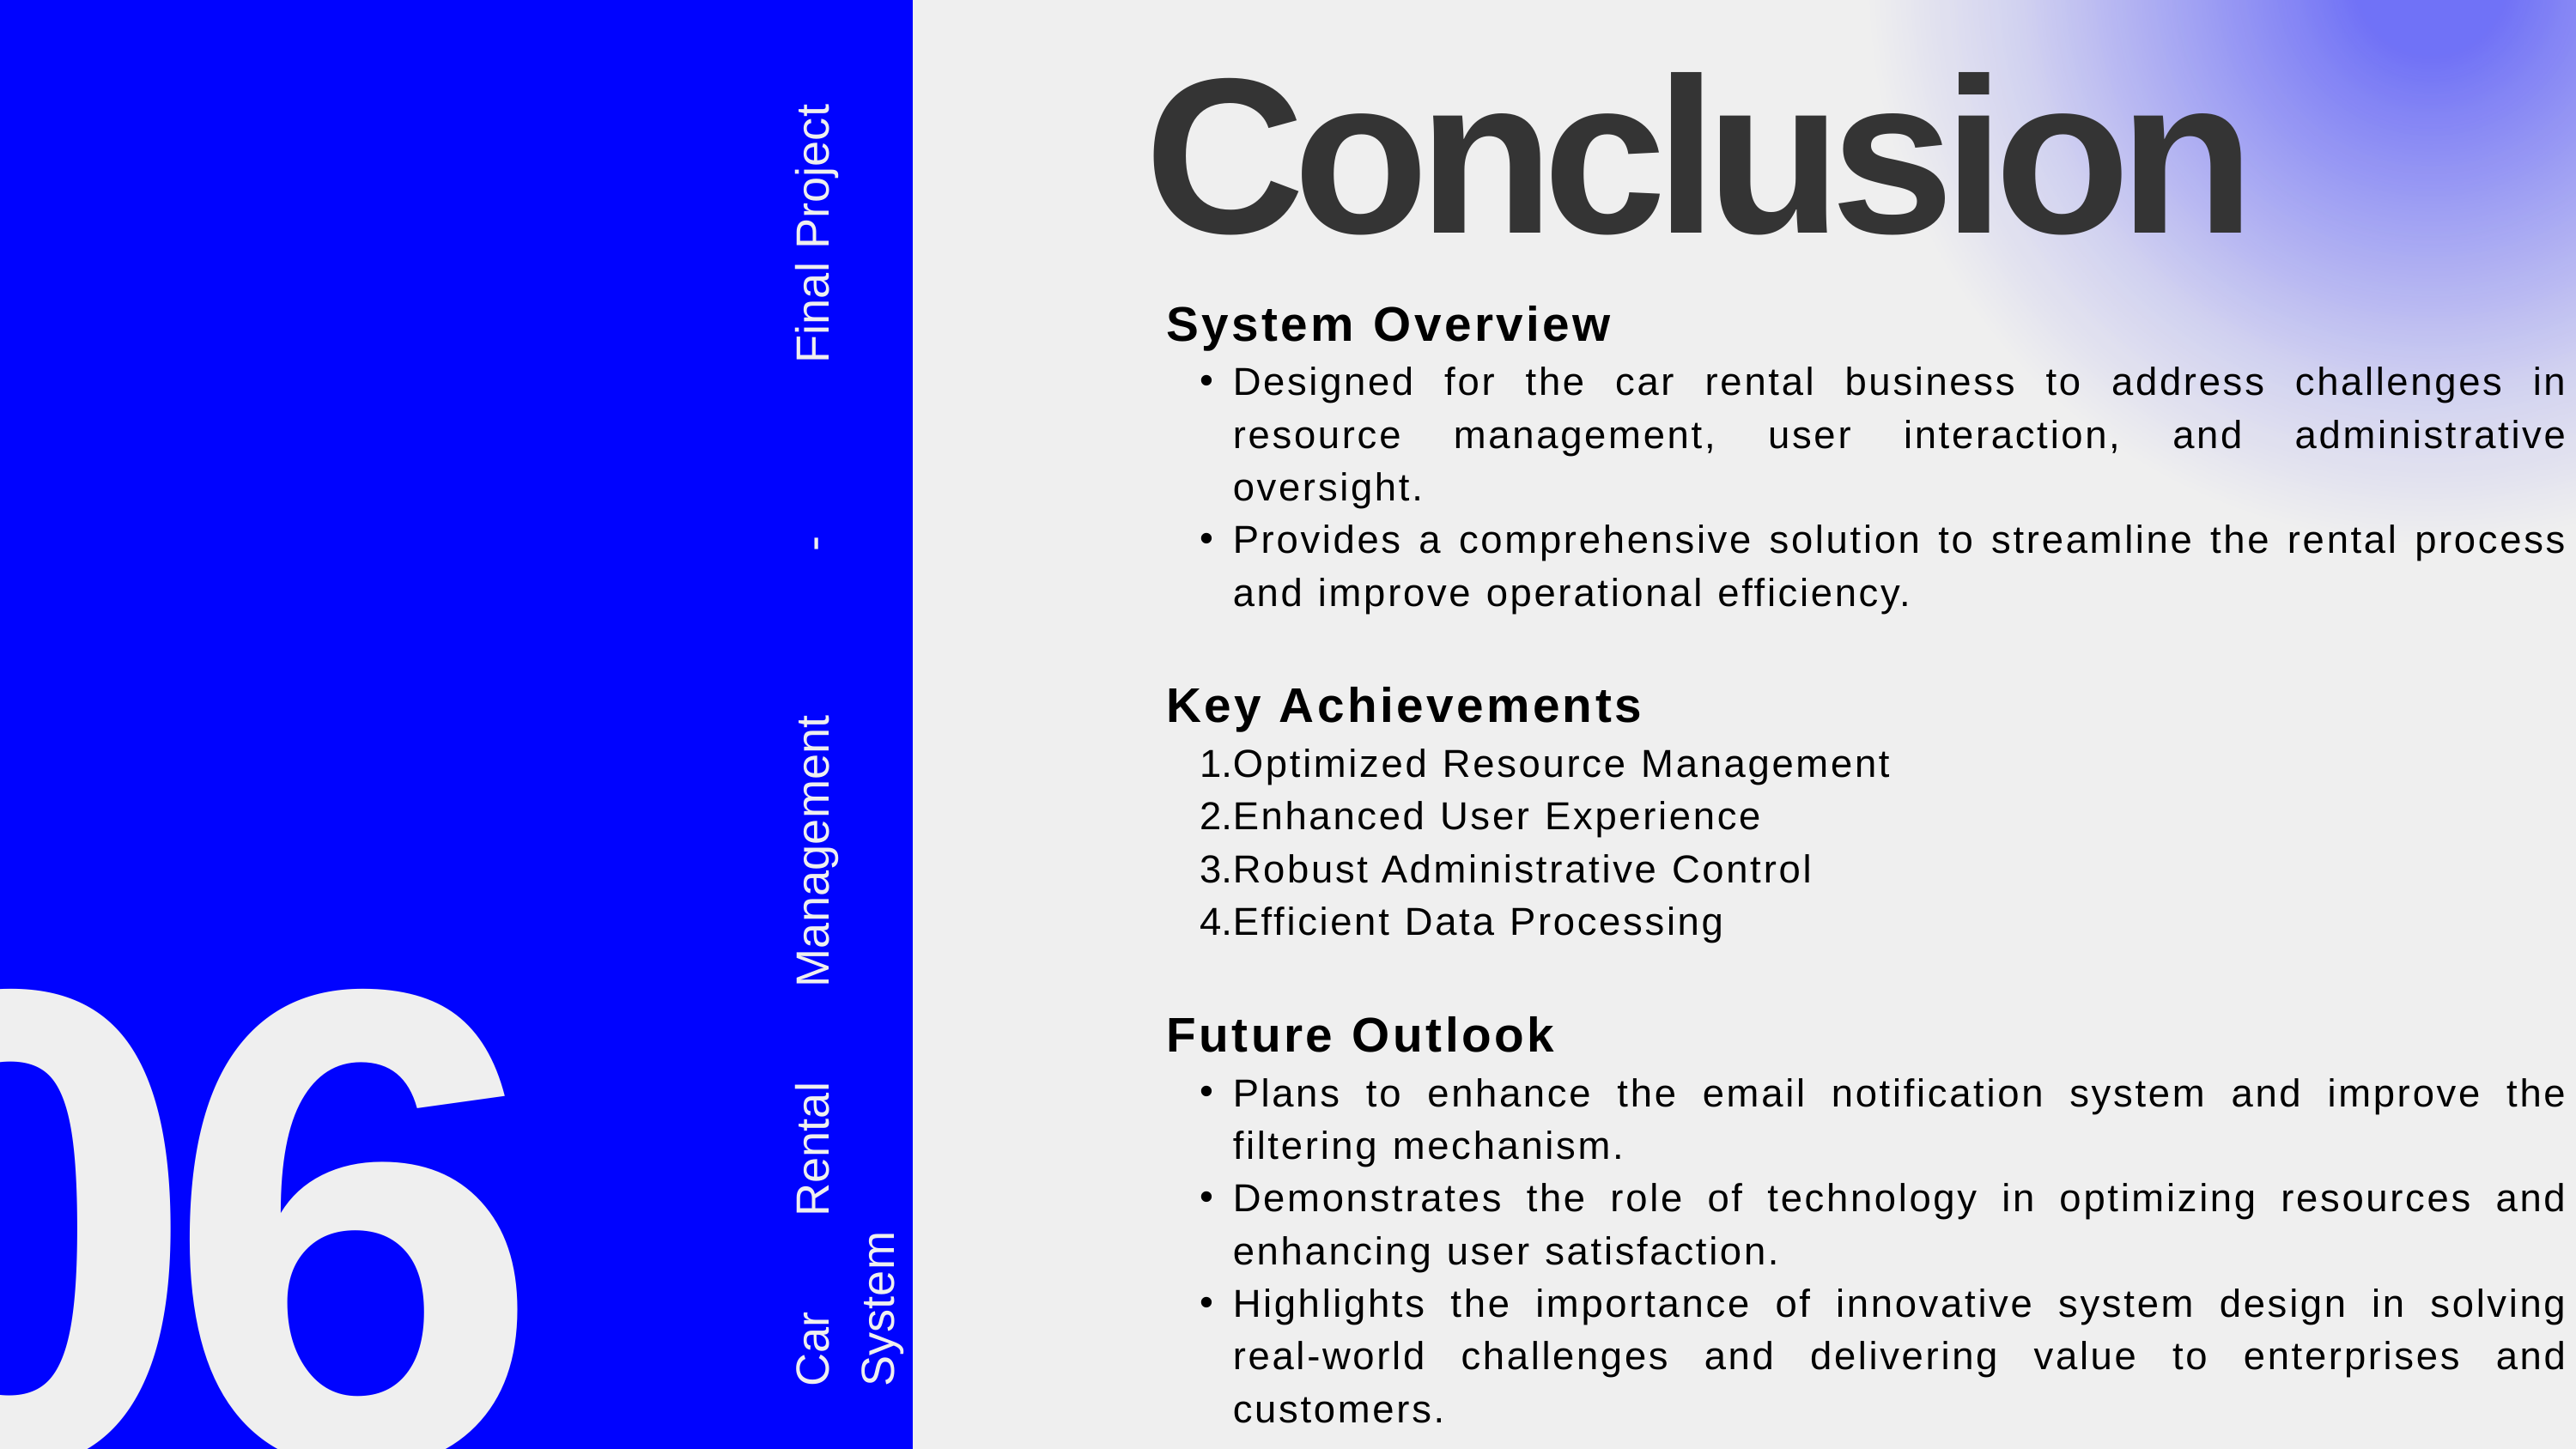

Conclusion
System Overview
Designed for the car rental business to address challenges in resource management, user interaction, and administrative oversight.
Provides a comprehensive solution to streamline the rental process and improve operational efficiency.

Key Achievements
Optimized Resource Management
Enhanced User Experience
Robust Administrative Control
Efficient Data Processing

Future Outlook
Plans to enhance the email notification system and improve the filtering mechanism.
Demonstrates the role of technology in optimizing resources and enhancing user satisfaction.
Highlights the importance of innovative system design in solving real-world challenges and delivering value to enterprises and customers.

Final Project
-
06
Car Rental Management System